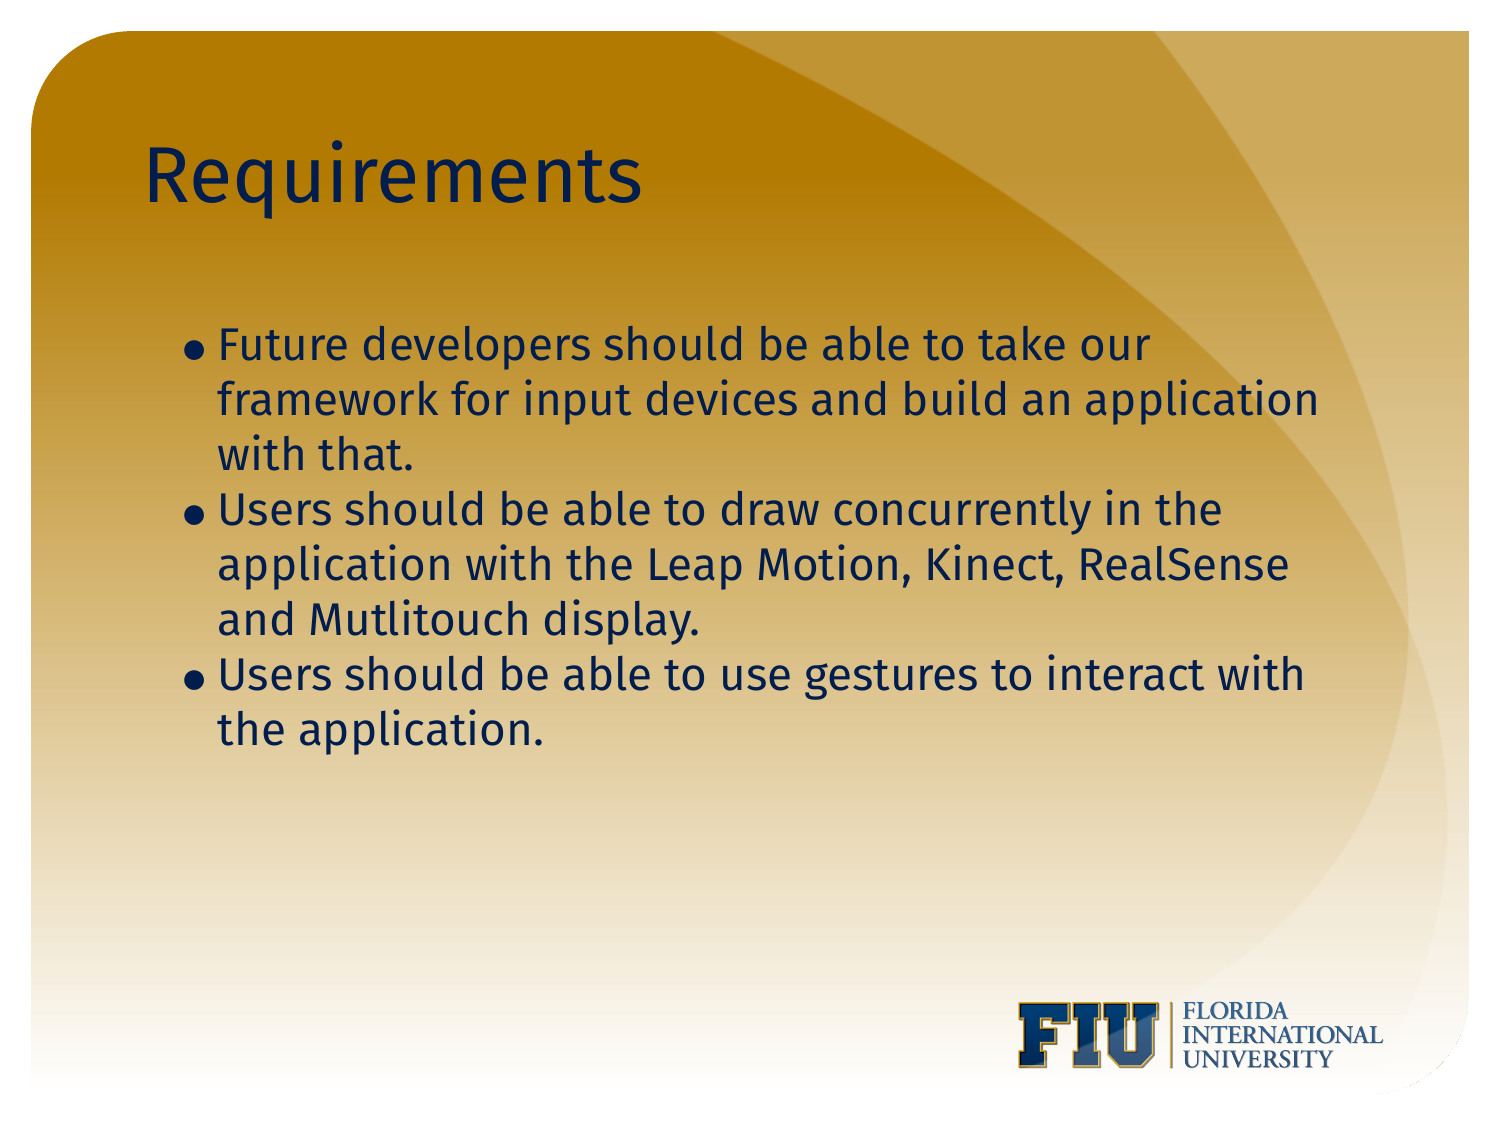

# Requirements
Future developers should be able to take our framework for input devices and build an application with that.
Users should be able to draw concurrently in the application with the Leap Motion, Kinect, RealSense and Mutlitouch display.
Users should be able to use gestures to interact with the application.